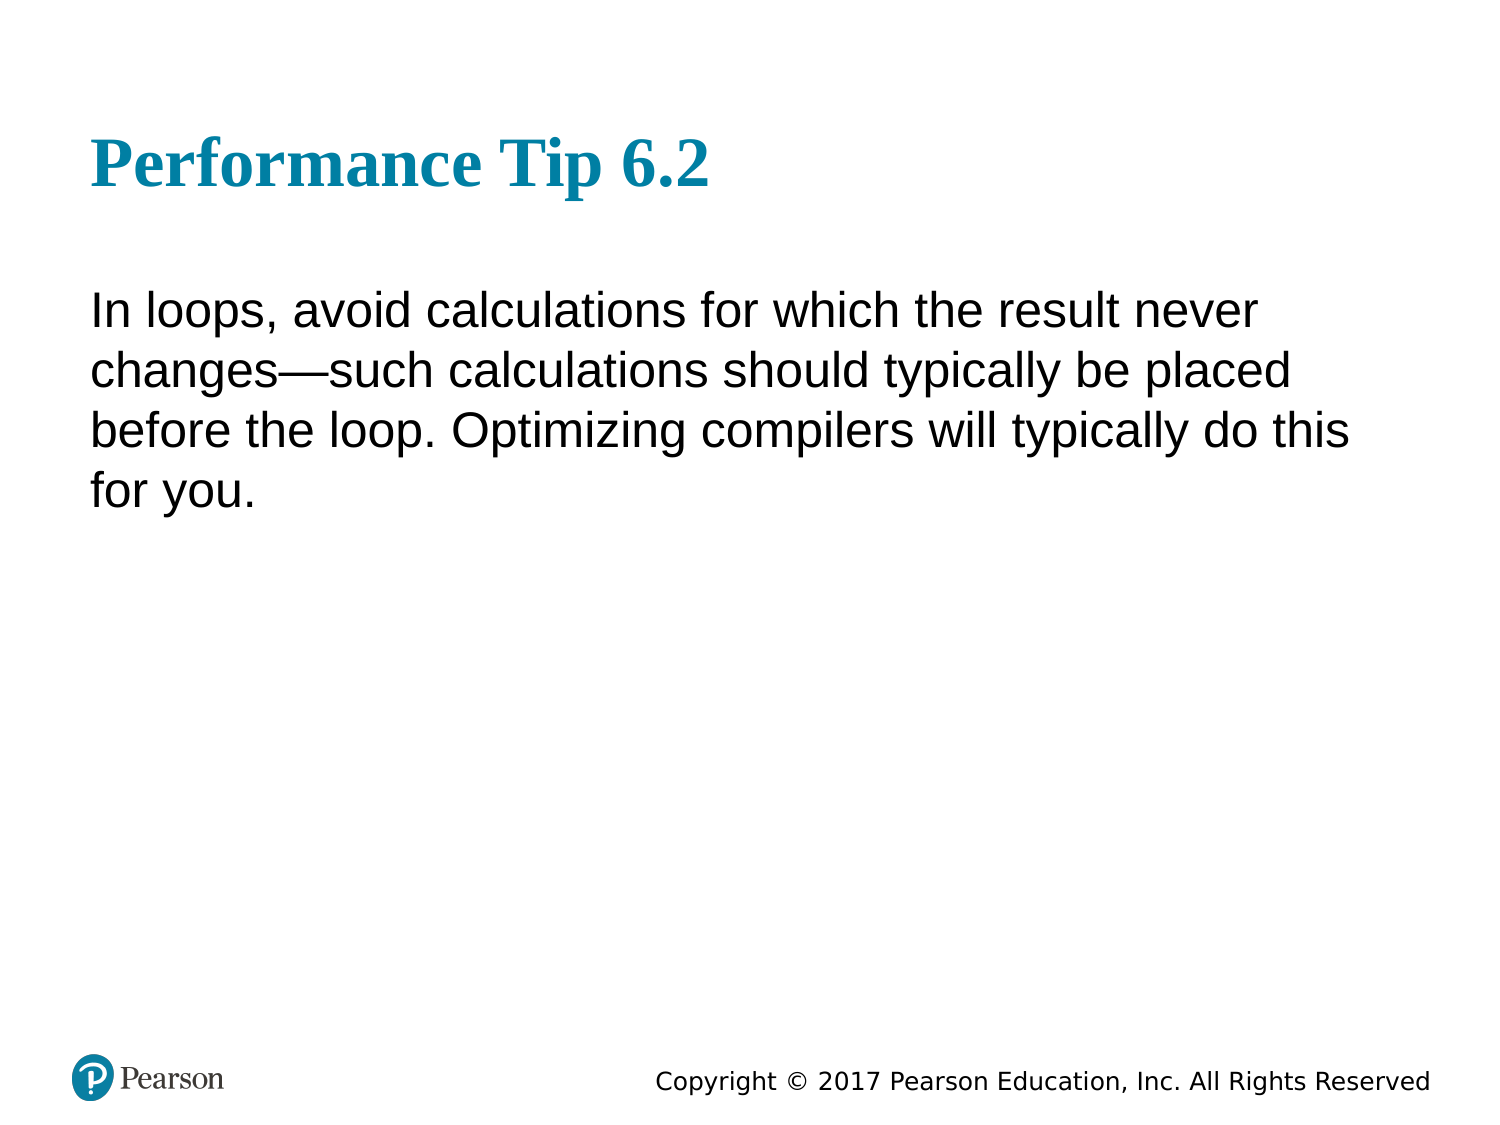

# Performance Tip 6.2
In loops, avoid calculations for which the result never changes—such calculations should typically be placed before the loop. Optimizing compilers will typically do this for you.